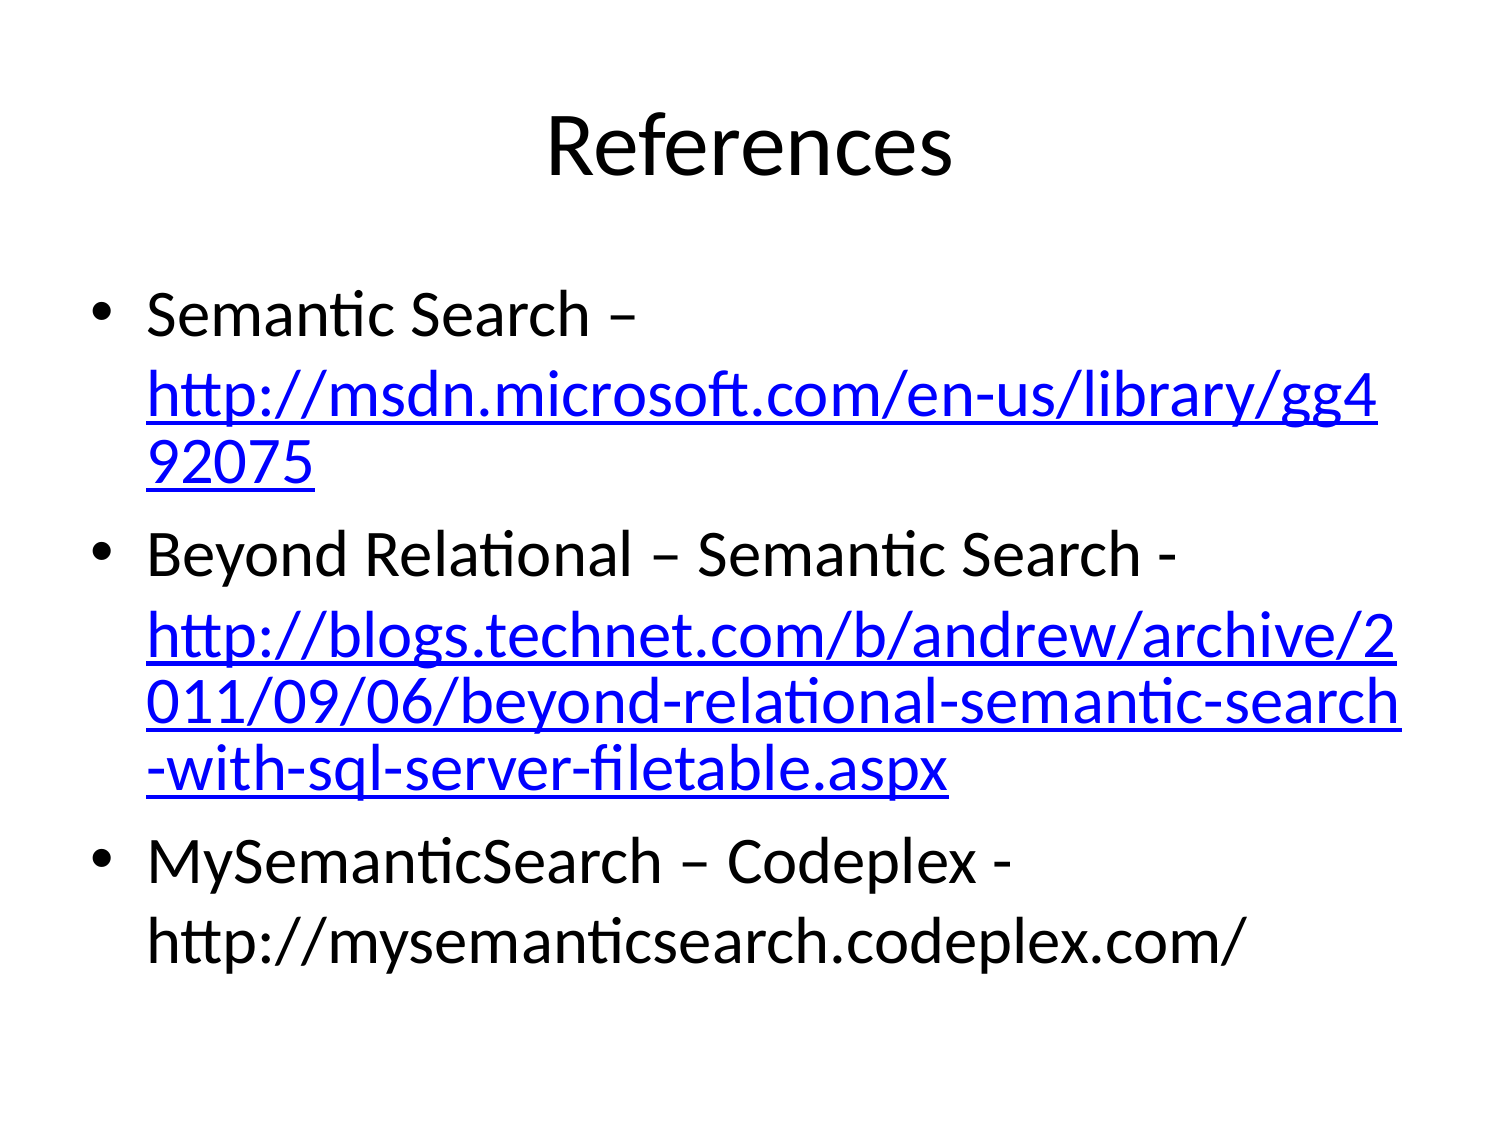

# References
Semantic Search – http://msdn.microsoft.com/en-us/library/gg492075
Beyond Relational – Semantic Search - http://blogs.technet.com/b/andrew/archive/2011/09/06/beyond-relational-semantic-search-with-sql-server-filetable.aspx
MySemanticSearch – Codeplex - http://mysemanticsearch.codeplex.com/